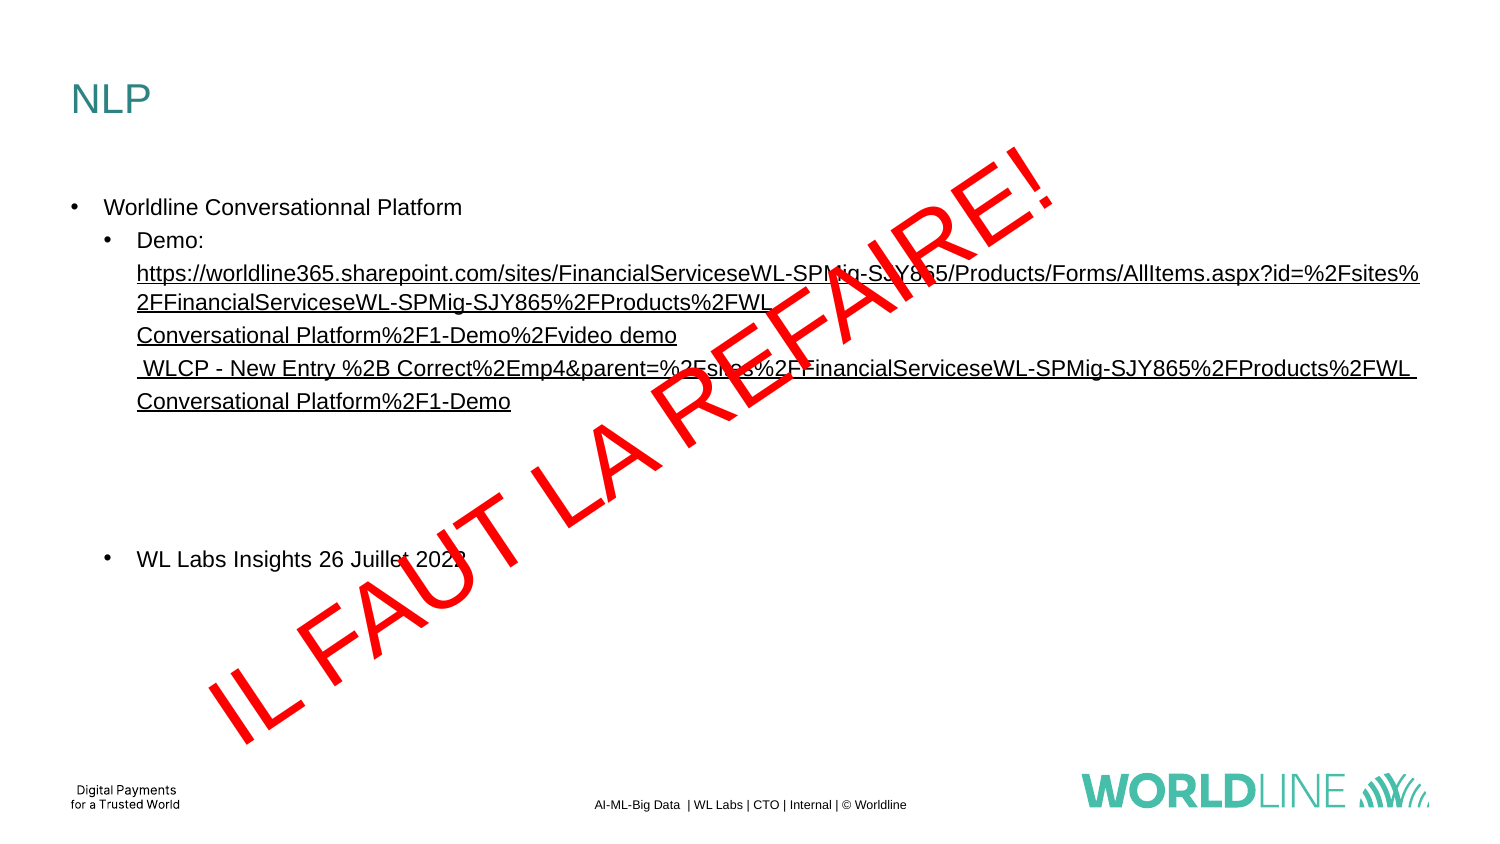

# NLP
Worldline Conversationnal Platform
Demo: https://worldline365.sharepoint.com/sites/FinancialServiceseWL-SPMig-SJY865/Products/Forms/AllItems.aspx?id=%2Fsites%2FFinancialServiceseWL-SPMig-SJY865%2FProducts%2FWL Conversational Platform%2F1-Demo%2Fvideo demo WLCP - New Entry %2B Correct%2Emp4&parent=%2Fsites%2FFinancialServiceseWL-SPMig-SJY865%2FProducts%2FWL Conversational Platform%2F1-Demo

WL Labs Insights 26 Juillet 2022
IL FAUT LA REFAIRE!
AI-ML-Big Data  | WL Labs | CTO | Internal | © Worldline